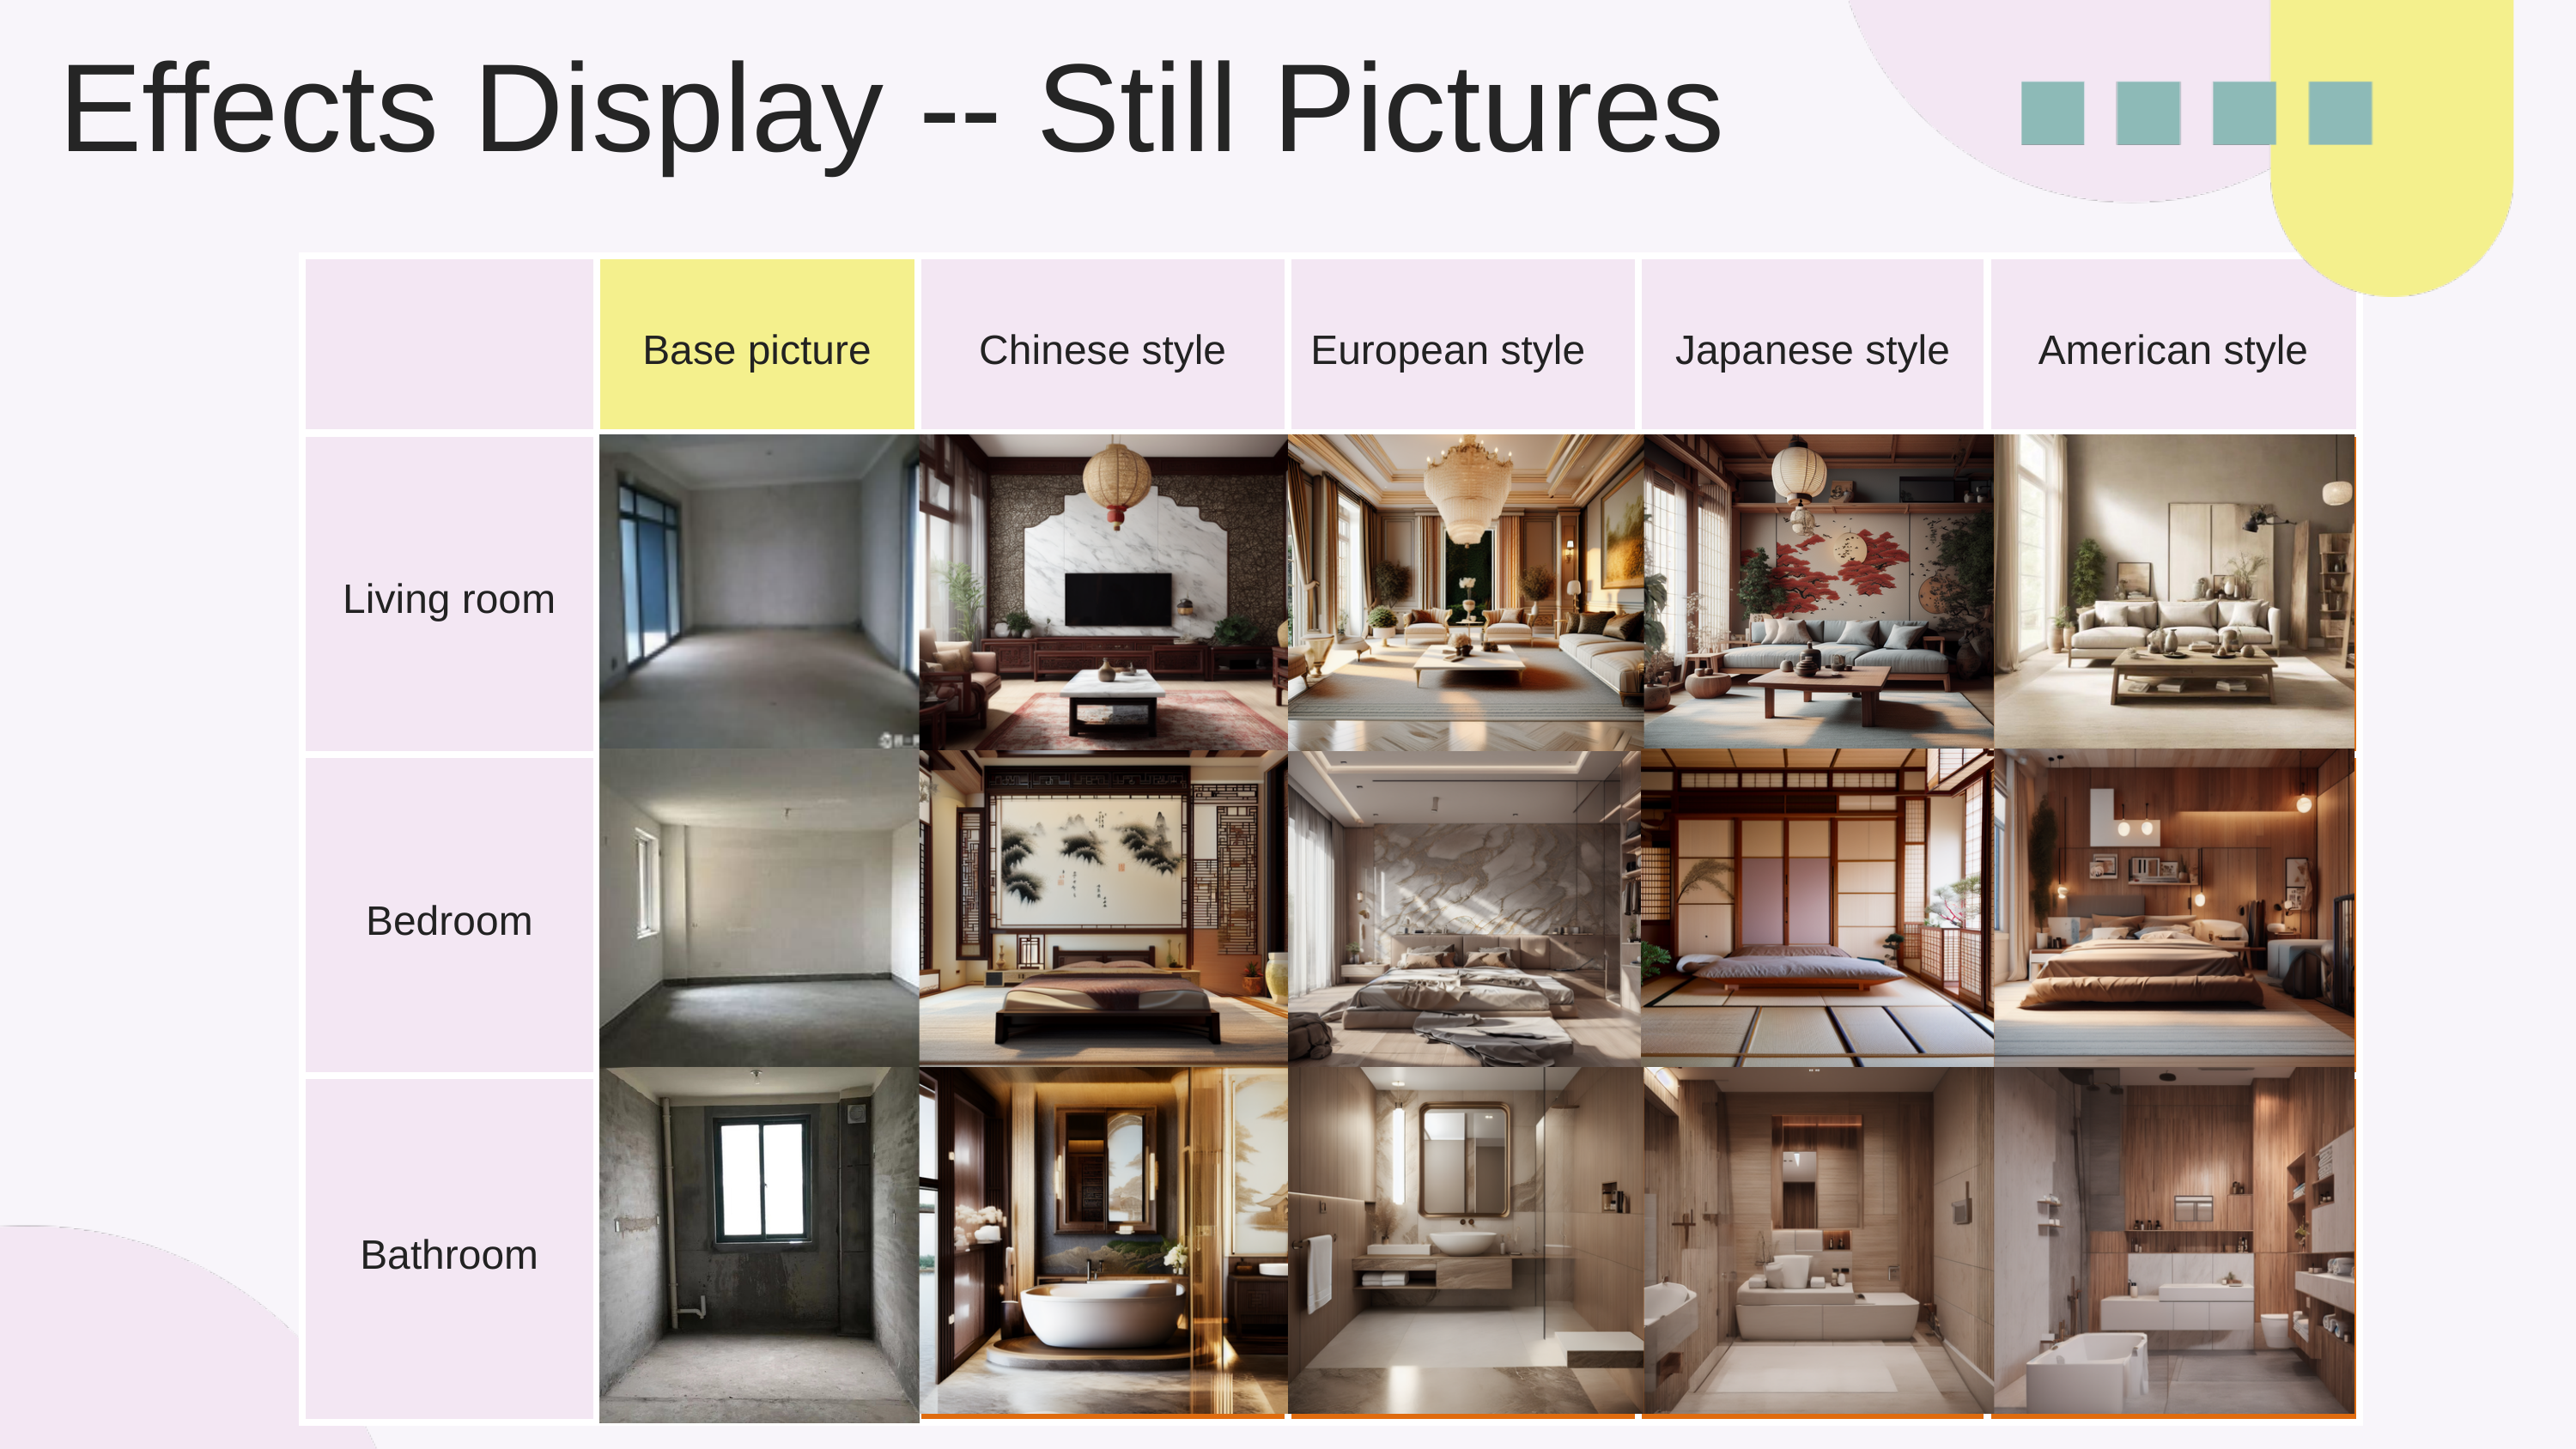

Effects Display -- Still Pictures
|  | Base picture | Chinese style | European style | Japanese style | American style |
| --- | --- | --- | --- | --- | --- |
| Living room |  |  |  |  |  |
| Bedroom |  |  |  |  |  |
| Bathroom |  |  |  |  |  |